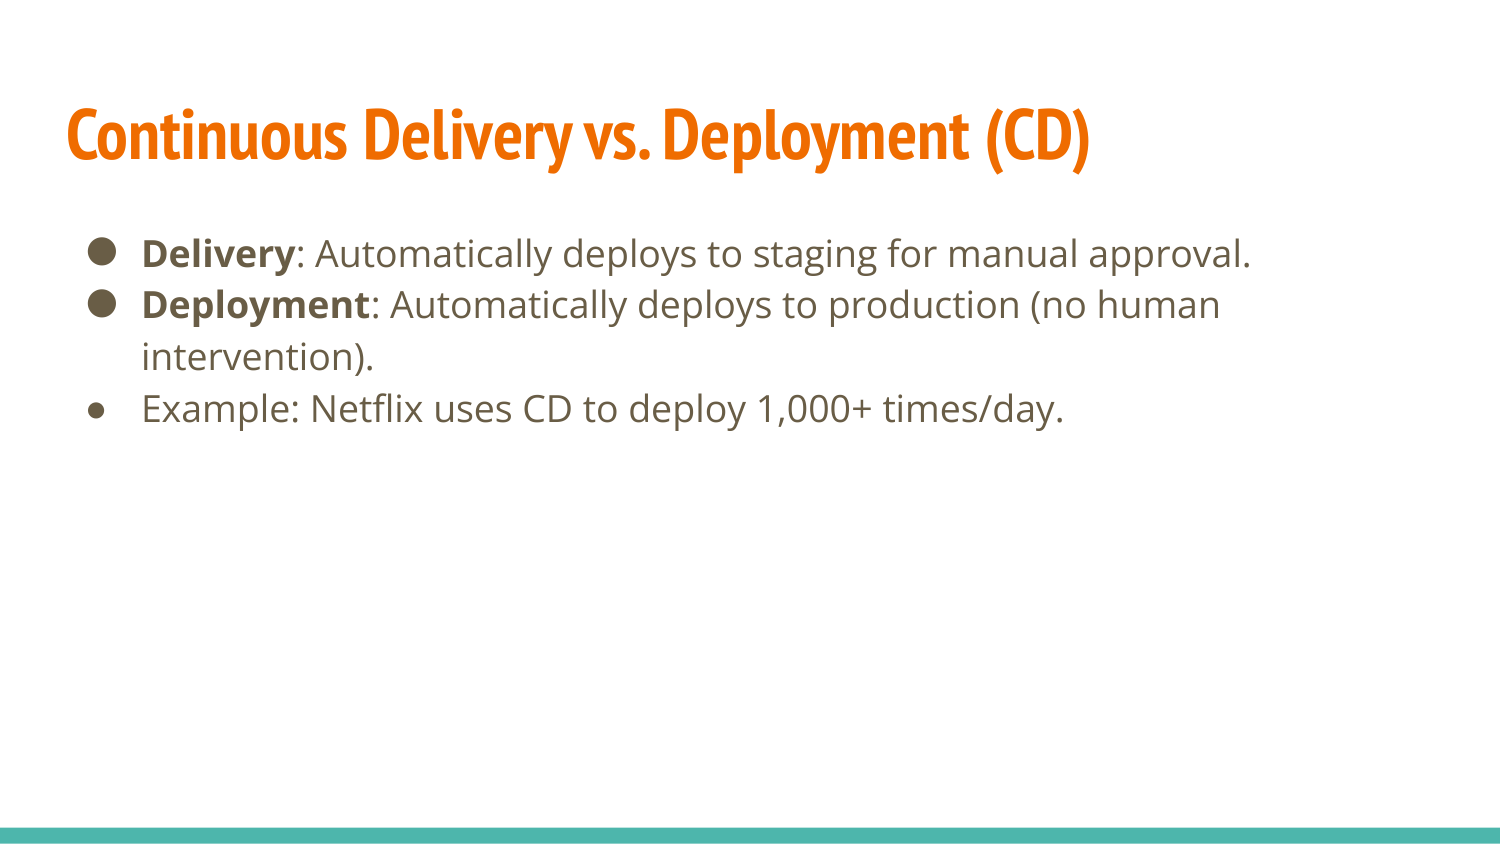

# Continuous Delivery vs. Deployment (CD)

Delivery: Automatically deploys to staging for manual approval.
Deployment: Automatically deploys to production (no human intervention).
Example: Netflix uses CD to deploy 1,000+ times/day.